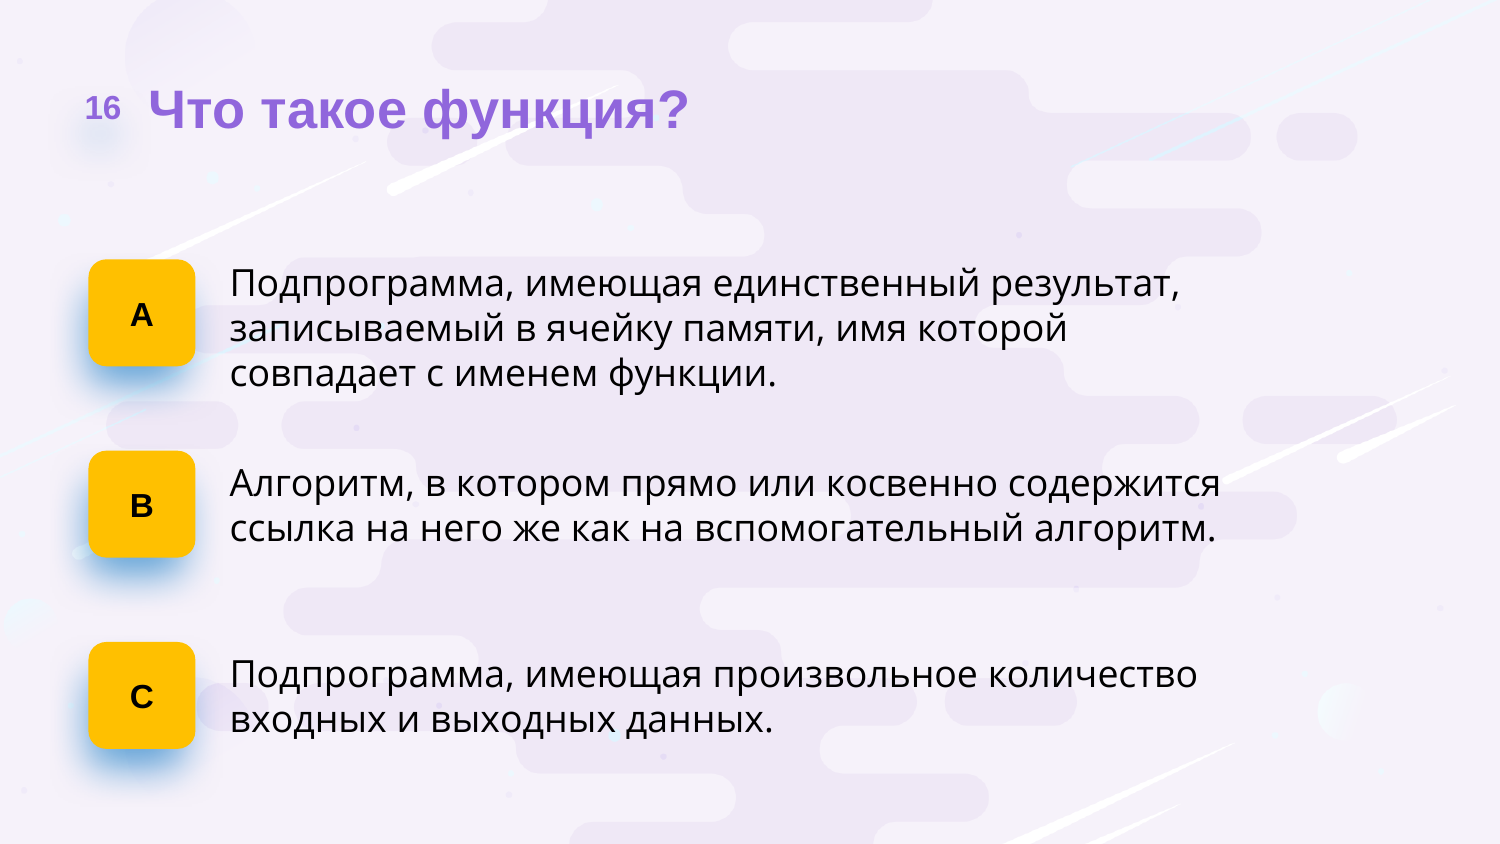

16
Что такое функция?
А
Подпрограмма, имеющая единственный результат, записываемый в ячейку памяти, имя которой совпадает с именем функции.
B
Алгоритм, в котором прямо или косвенно содержится ссылка на него же как на вспомогательный алгоритм.
C
Подпрограмма, имеющая произвольное количество входных и выходных данных.